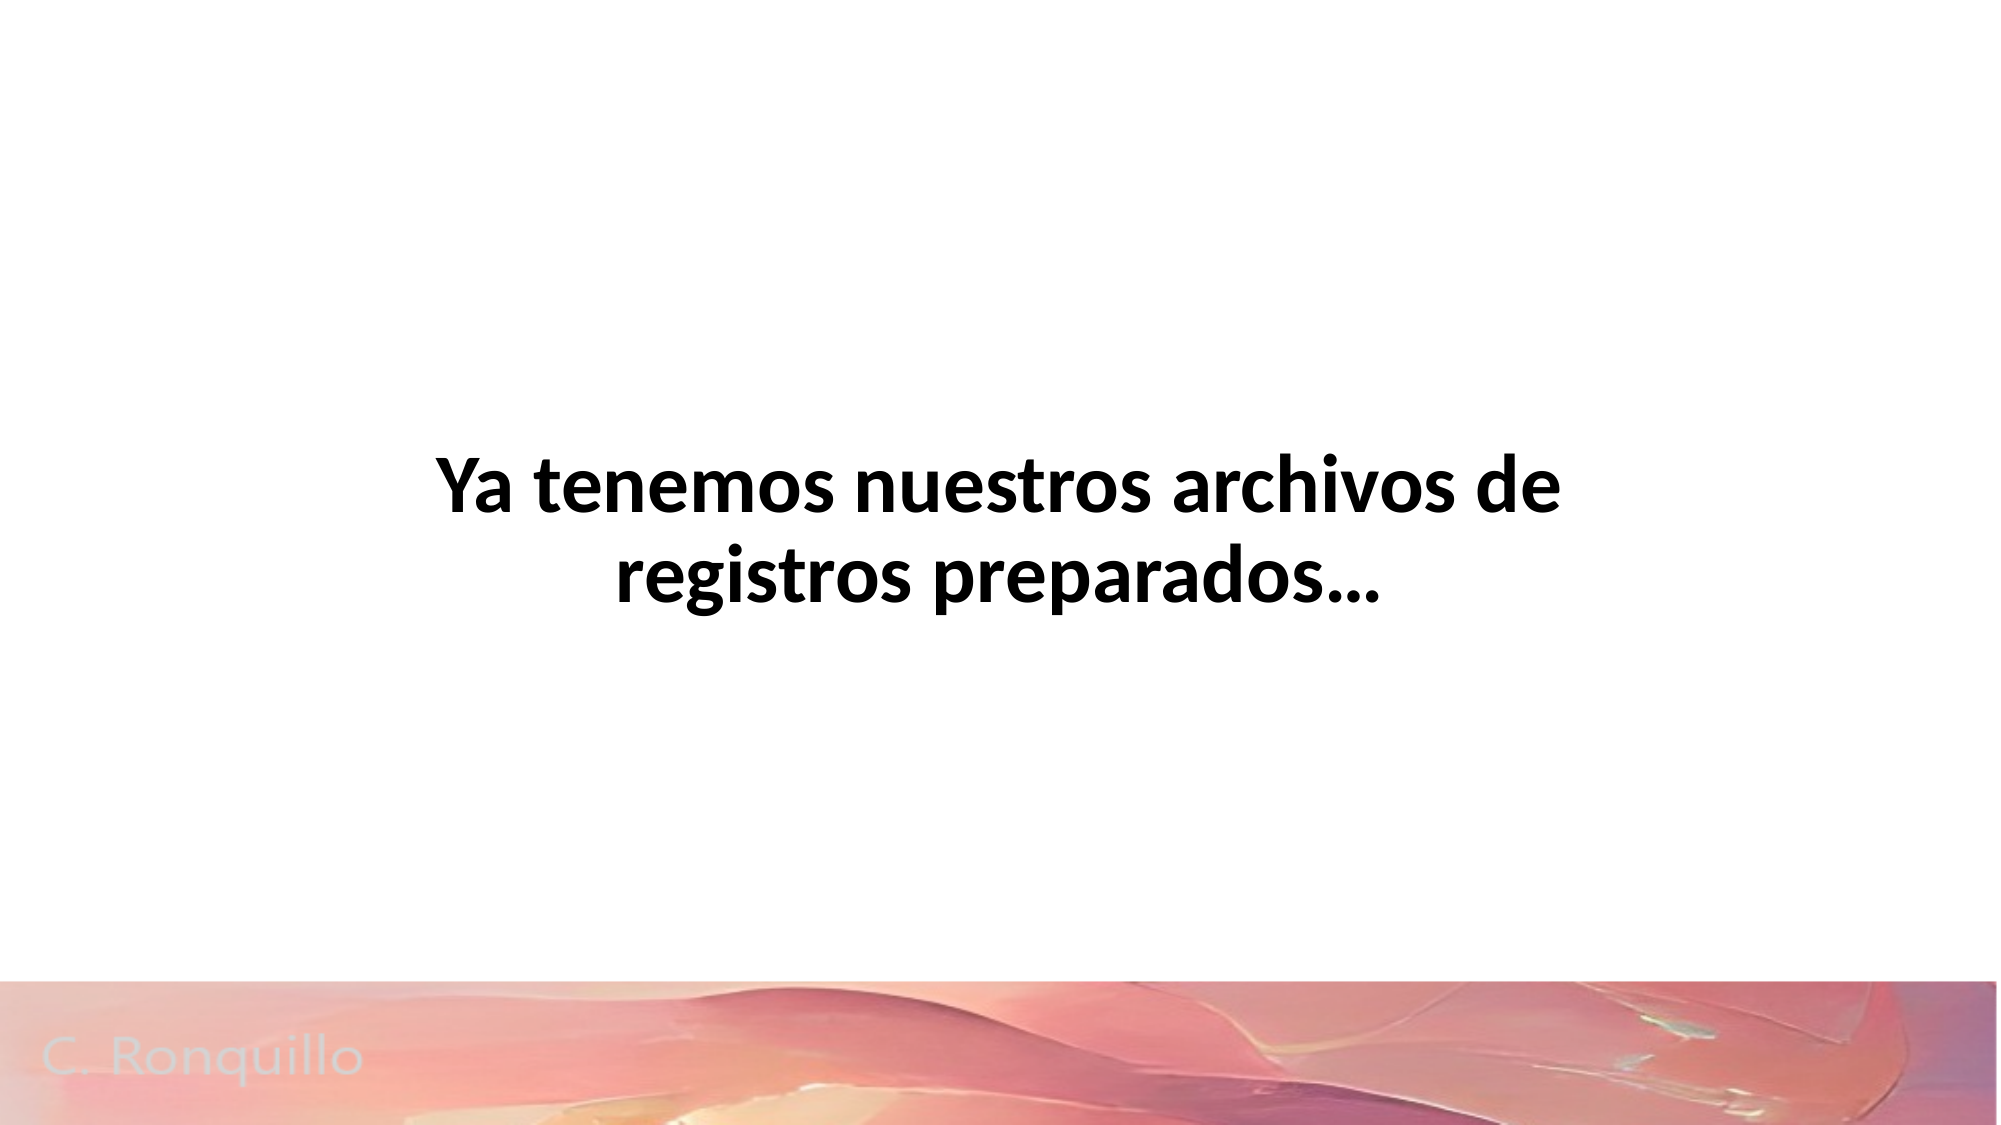

Ya tenemos nuestros archivos de registros preparados…